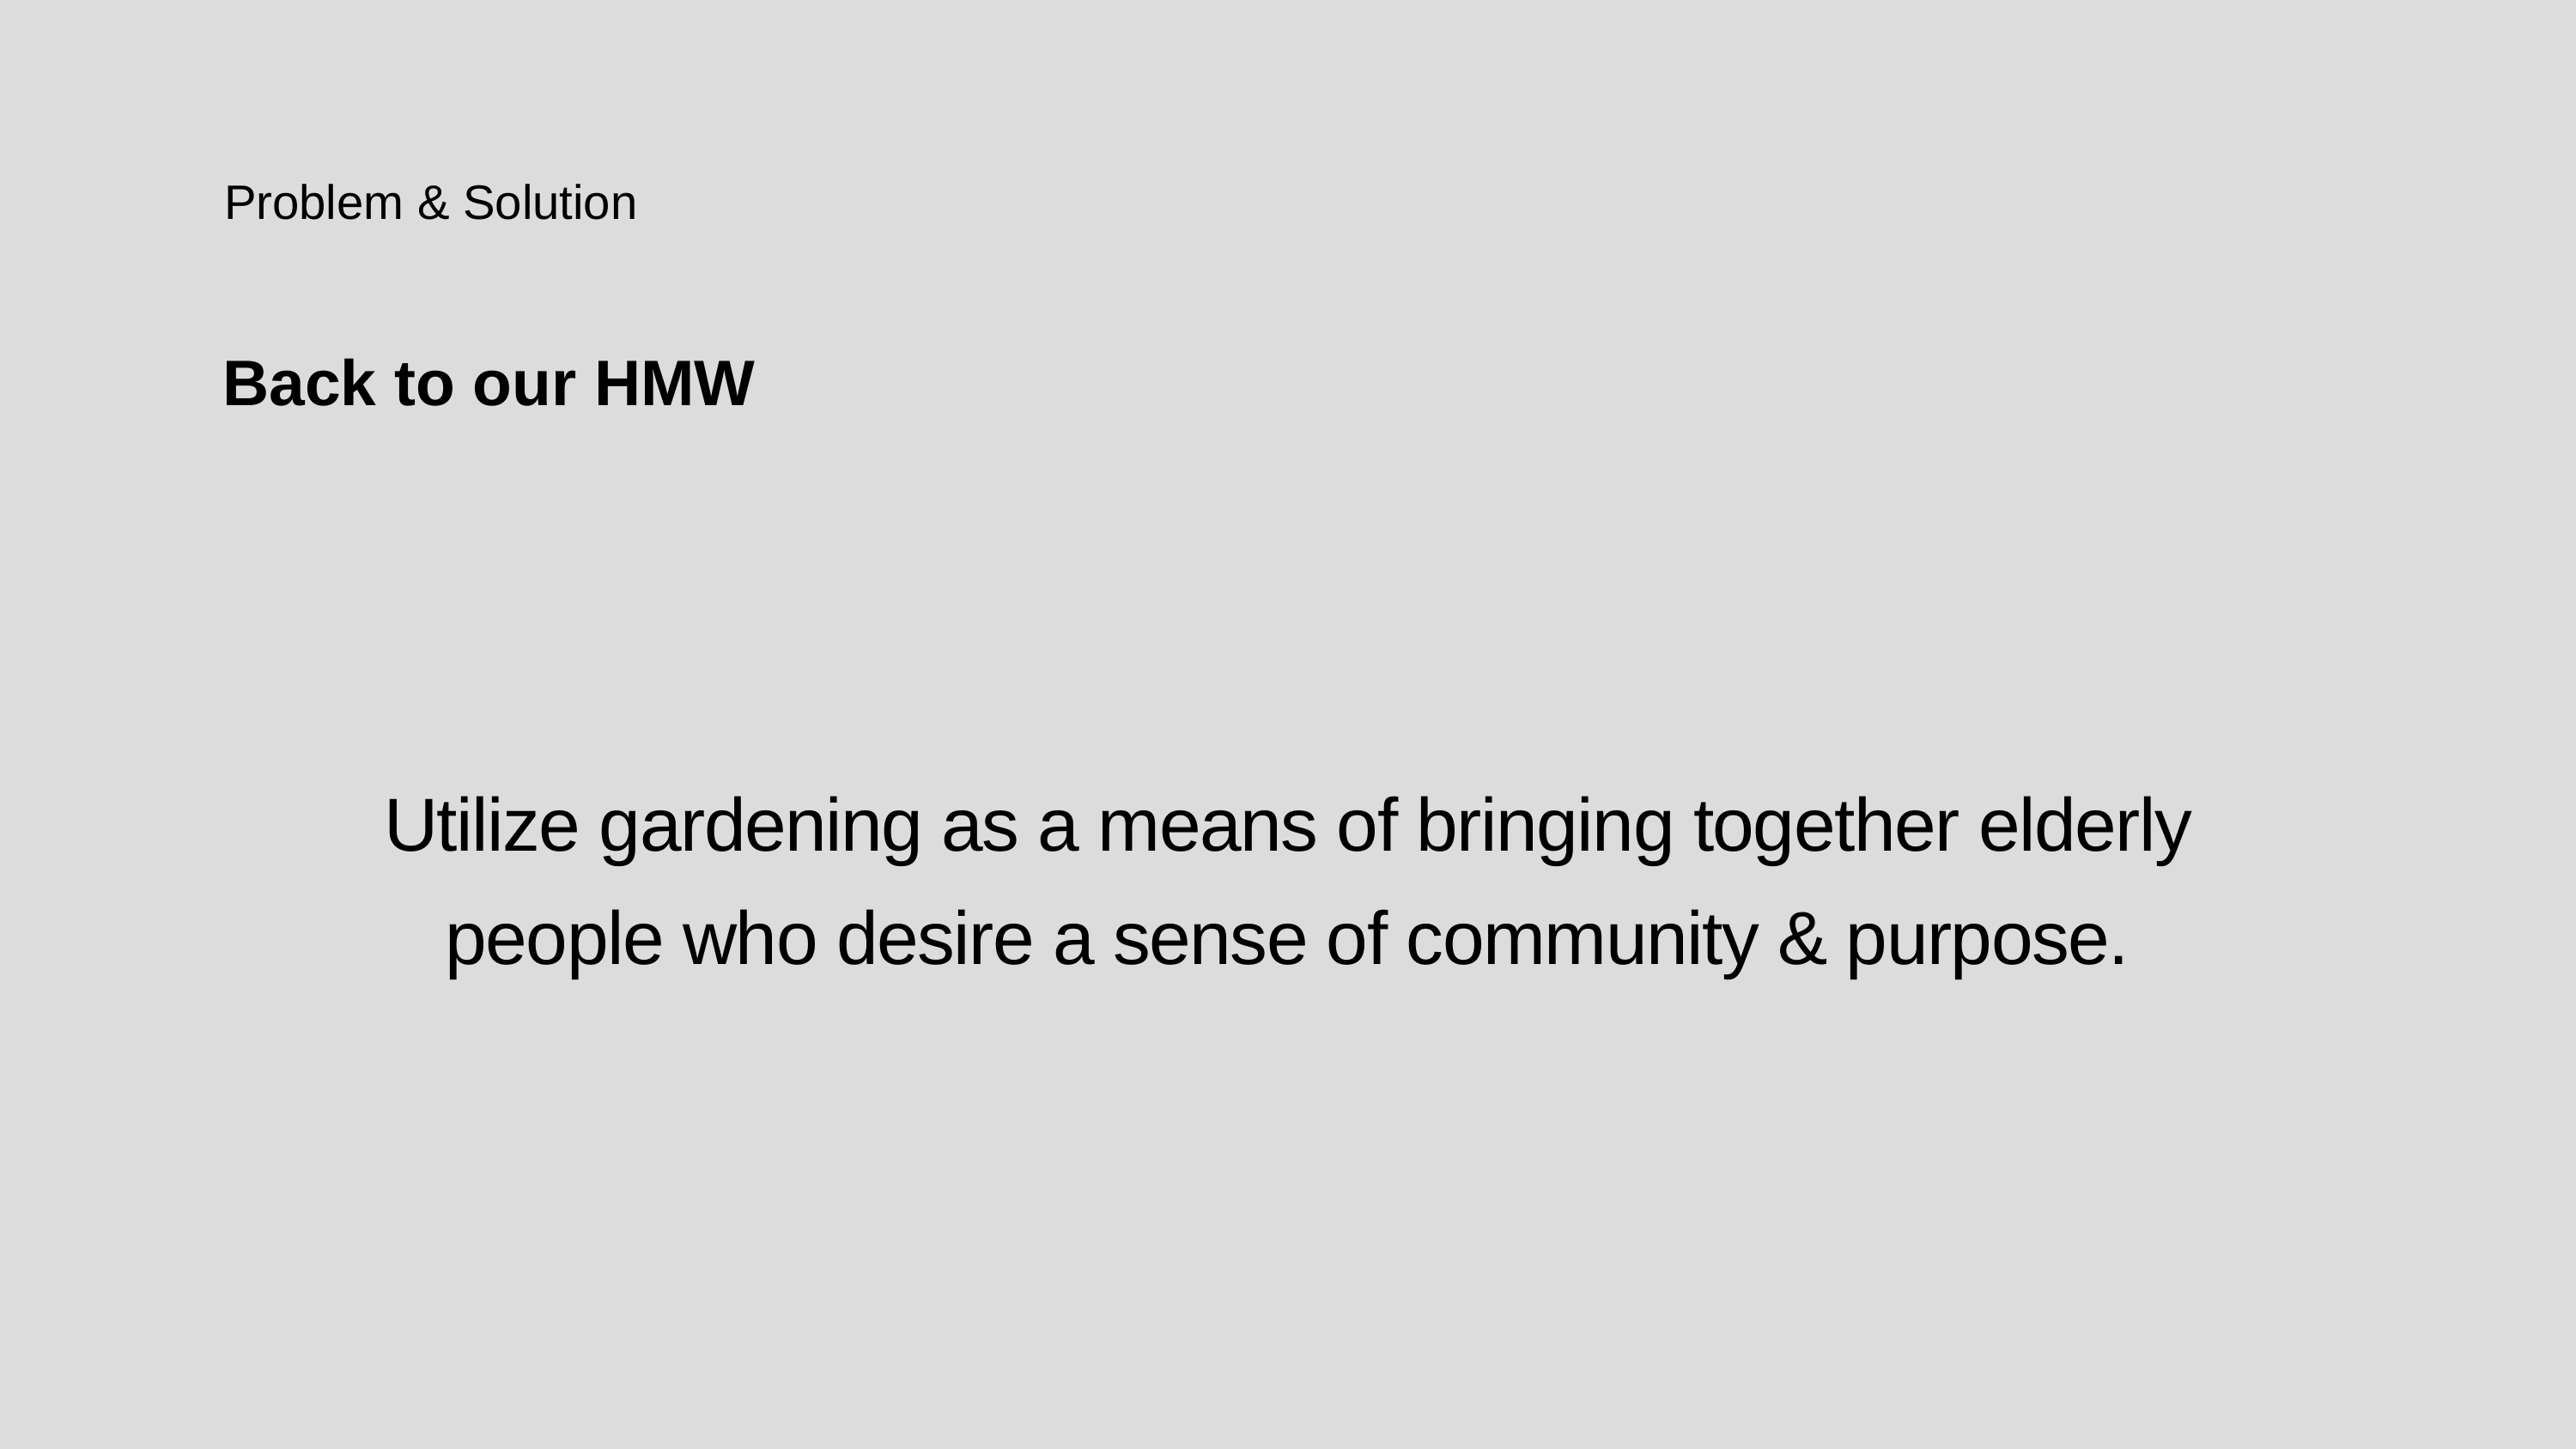

Problem & Solution
Back to our HMW

Utilize gardening as a means of bringing together elderly people who desire a sense of community & purpose.